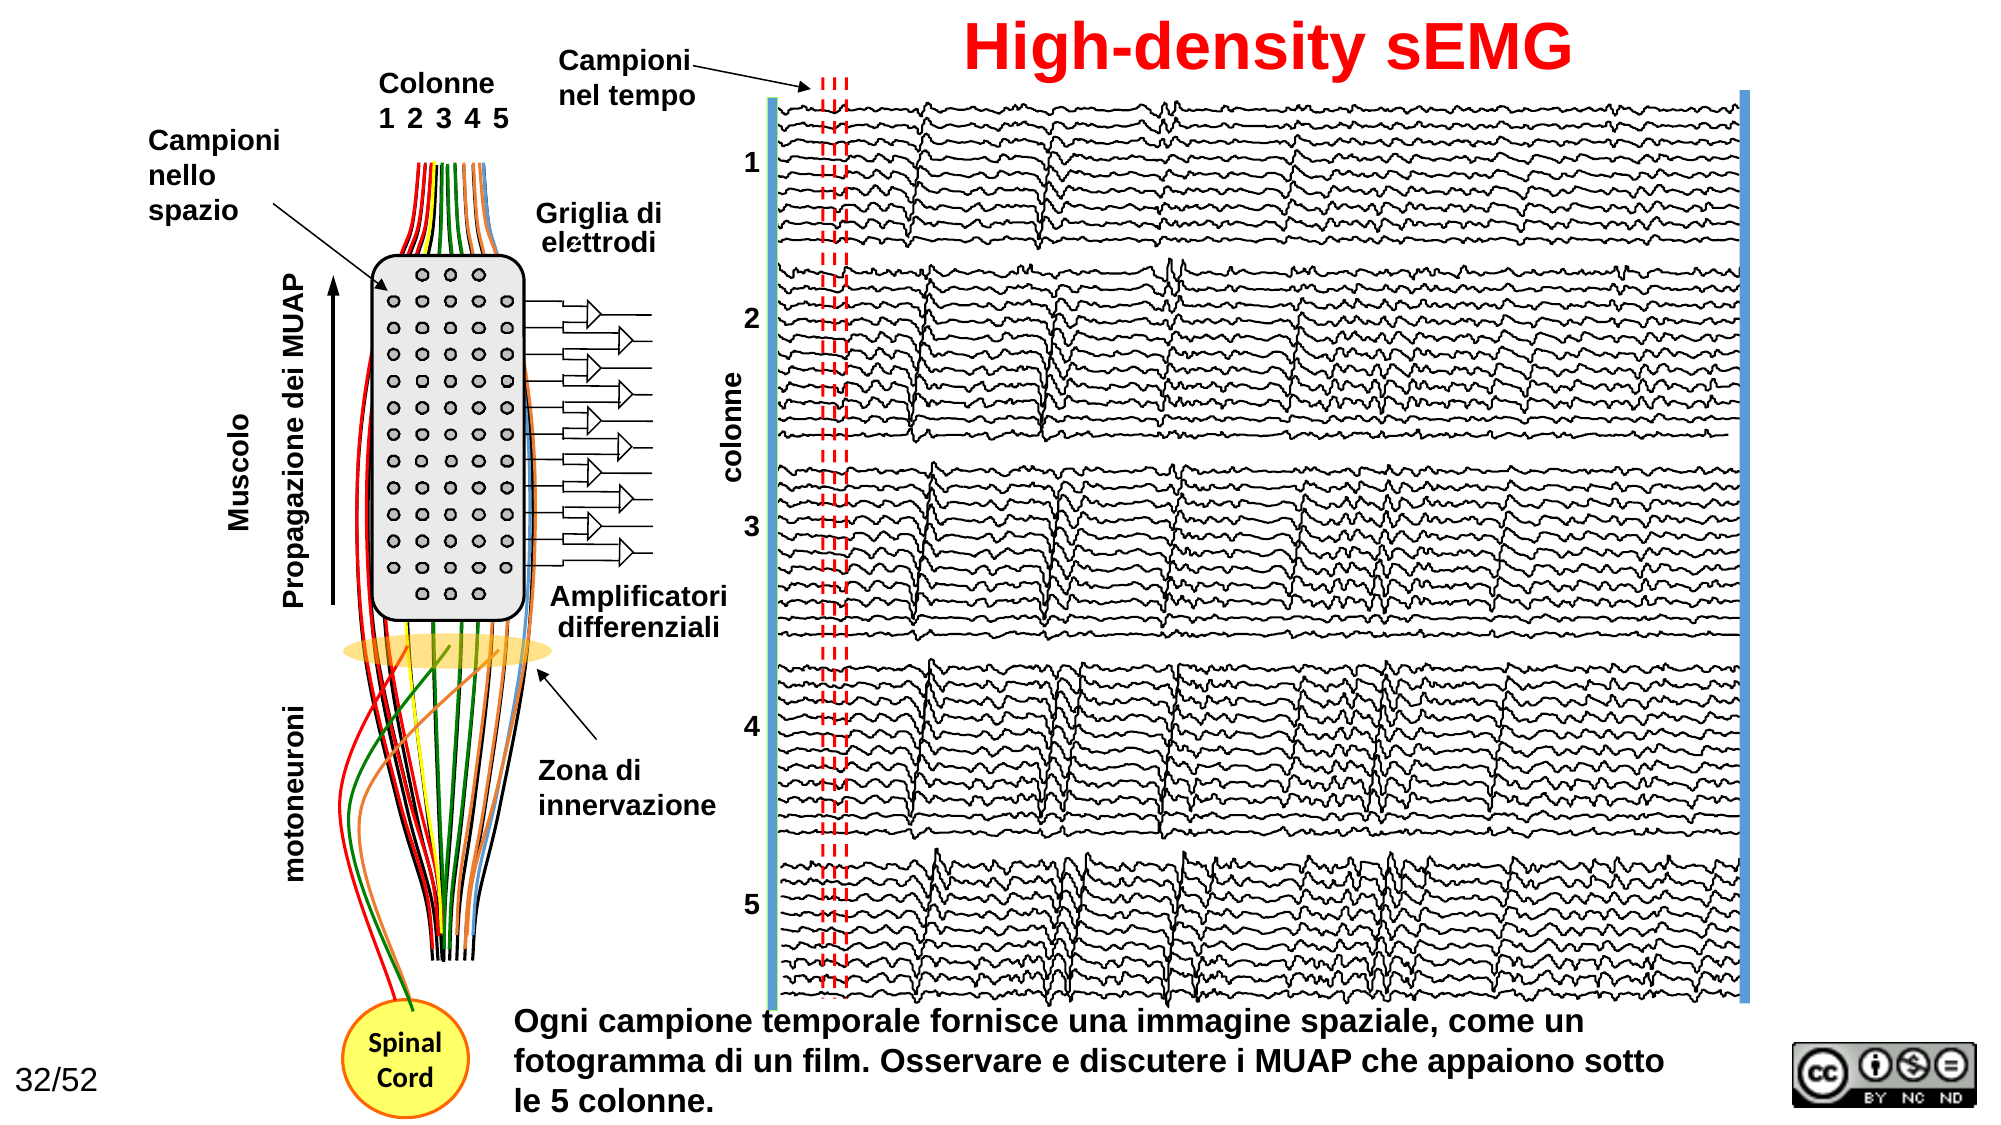

High-density sEMG
Campioni nel tempo
Colonne
1 2 3 4 5

1

2

colonne

3

4

5

Campioni nello spazio

motoneuroni

Griglia di elettrodi

Muscolo
Amplificatori
differenziali
Propagazione dei MUAP

Zona di innervazione
Ogni campione temporale fornisce una immagine spaziale, come un fotogramma di un film. Osservare e discutere i MUAP che appaiono sotto
le 5 colonne.
Spinal
Cord